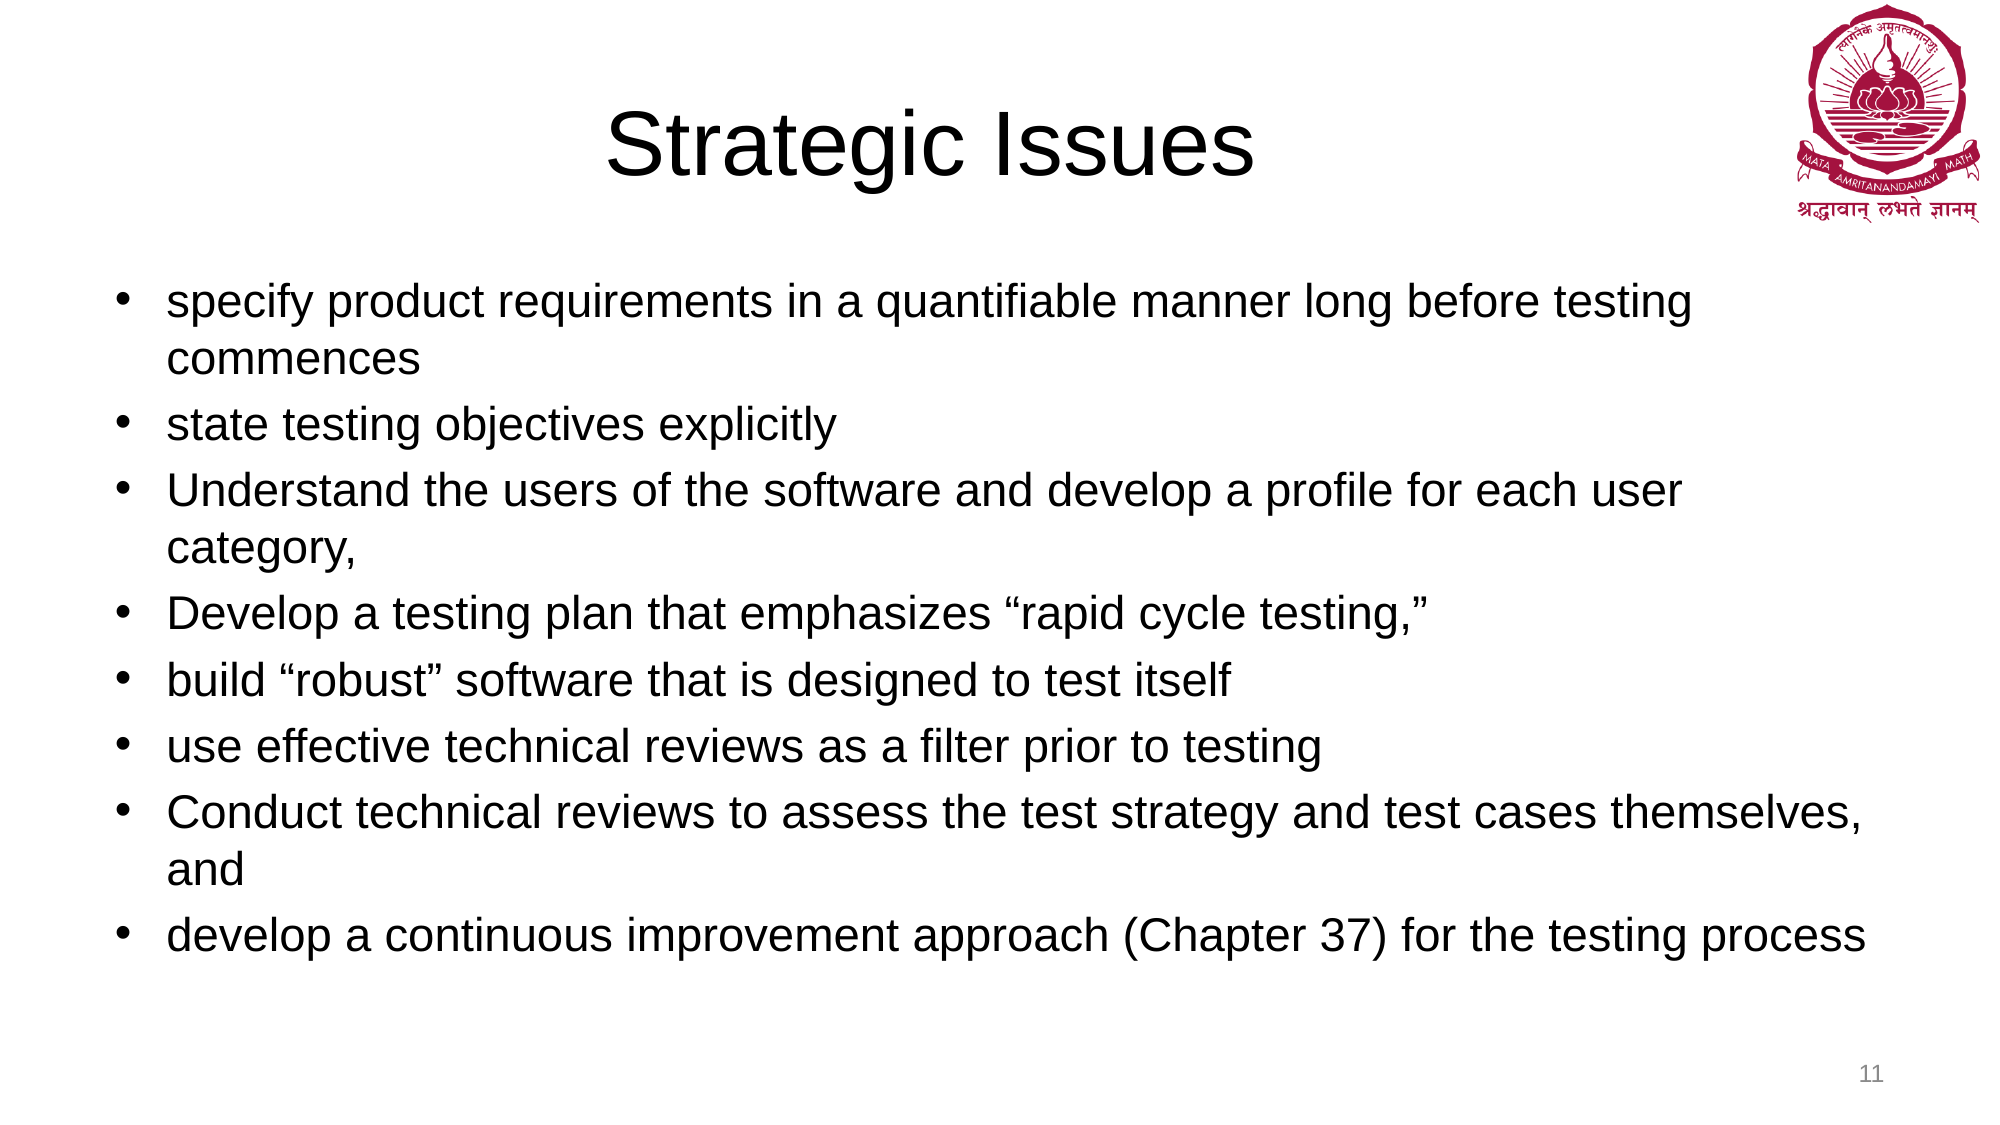

# Strategic Issues
specify product requirements in a quantifiable manner long before testing commences
state testing objectives explicitly
Understand the users of the software and develop a profile for each user category,
Develop a testing plan that emphasizes “rapid cycle testing,”
build “robust” software that is designed to test itself
use effective technical reviews as a filter prior to testing
Conduct technical reviews to assess the test strategy and test cases themselves, and
develop a continuous improvement approach (Chapter 37) for the testing process
11